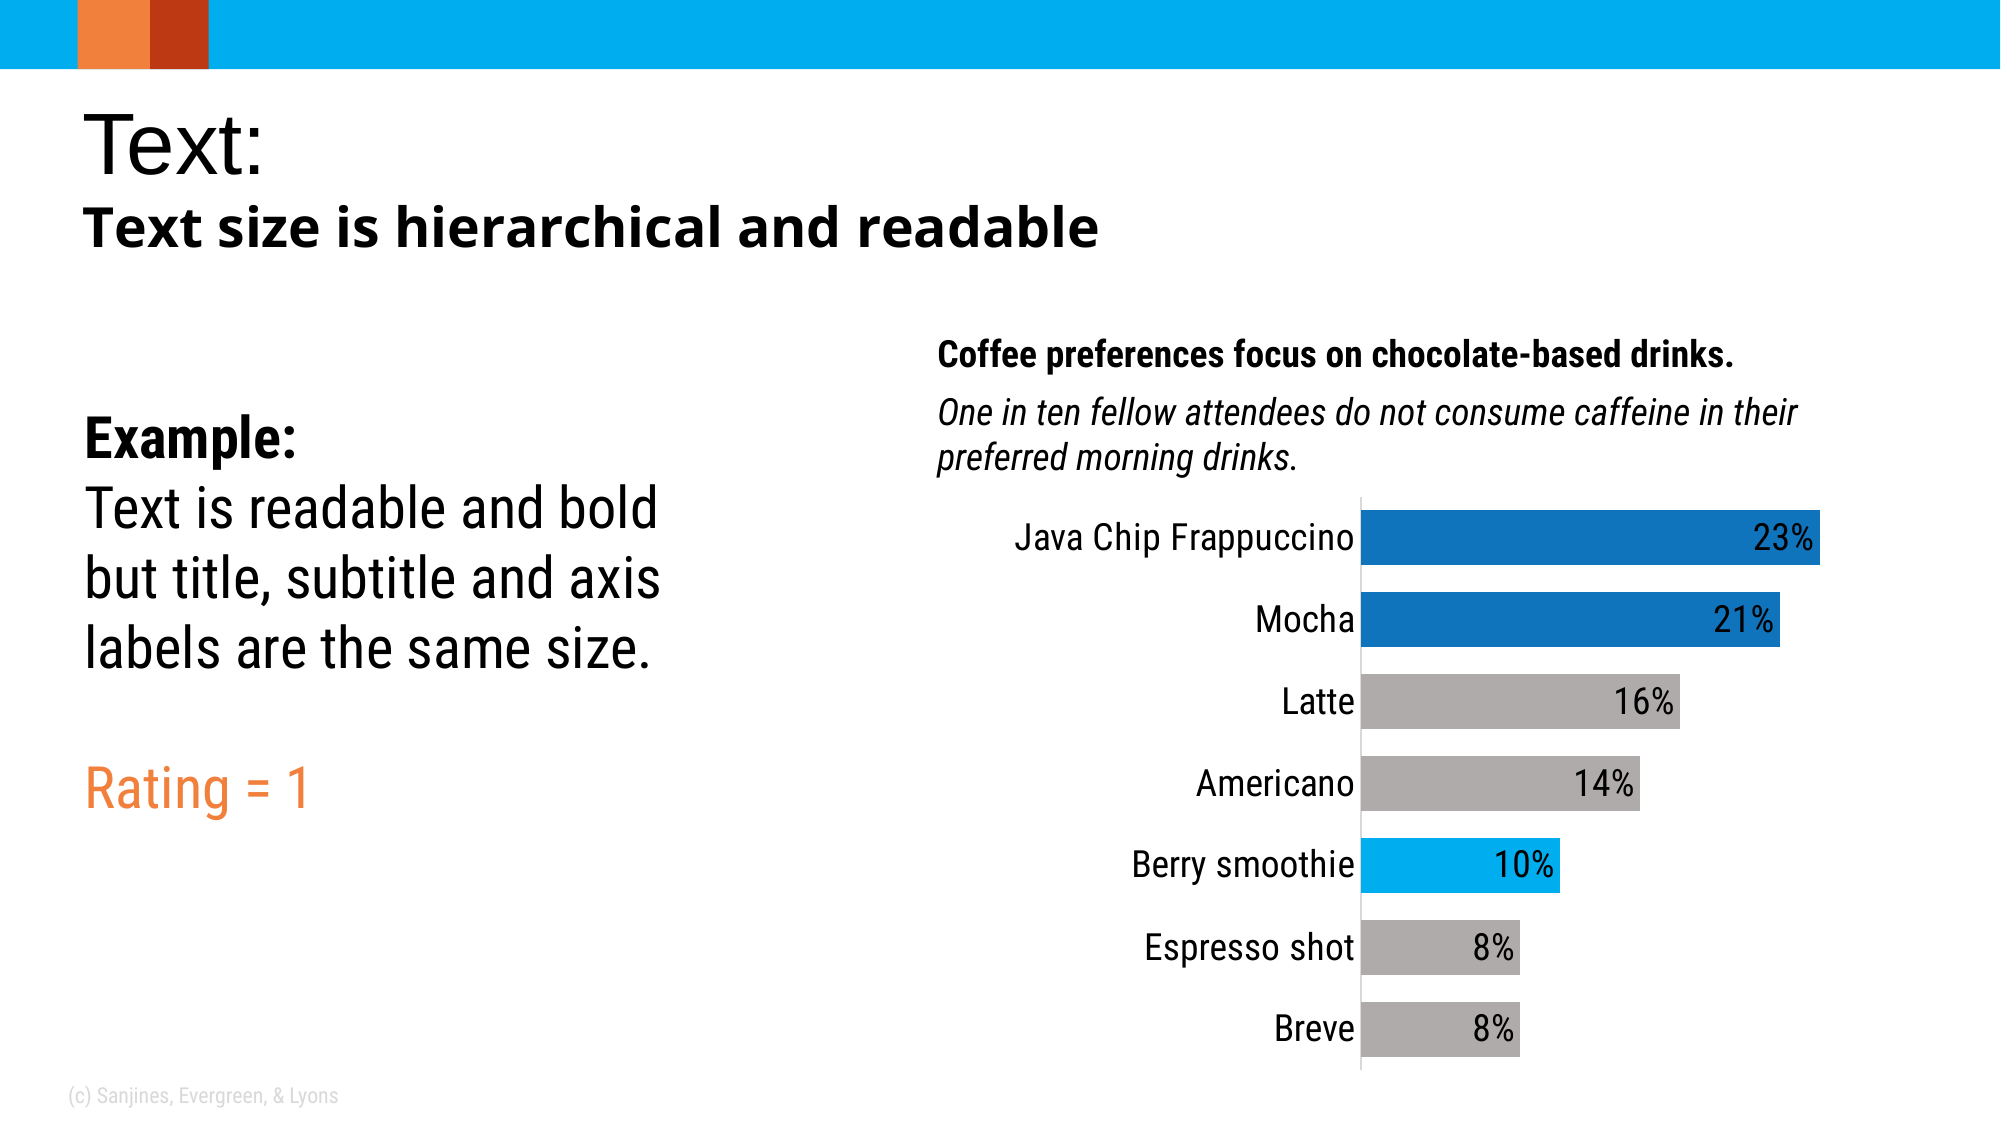

Text:
Text size is hierarchical and readable
Coffee preferences focus on chocolate-based drinks.
One in ten fellow attendees do not consume caffeine in their preferred morning drinks.

### Chart

| Category | Series 1 |
|---|---|
| Breve | 0.08 |
| Espresso shot | 0.08 |
| Berry smoothie | 0.1 |
| Americano | 0.14 |
| Latte | 0.16 |
| Mocha | 0.21 |
| Java Chip Frappuccino | 0.23 |
Example:
Text is readable and bold but title, subtitle and axis labels are the same size.

Rating = 1
(c) Sanjines, Evergreen, & Lyons